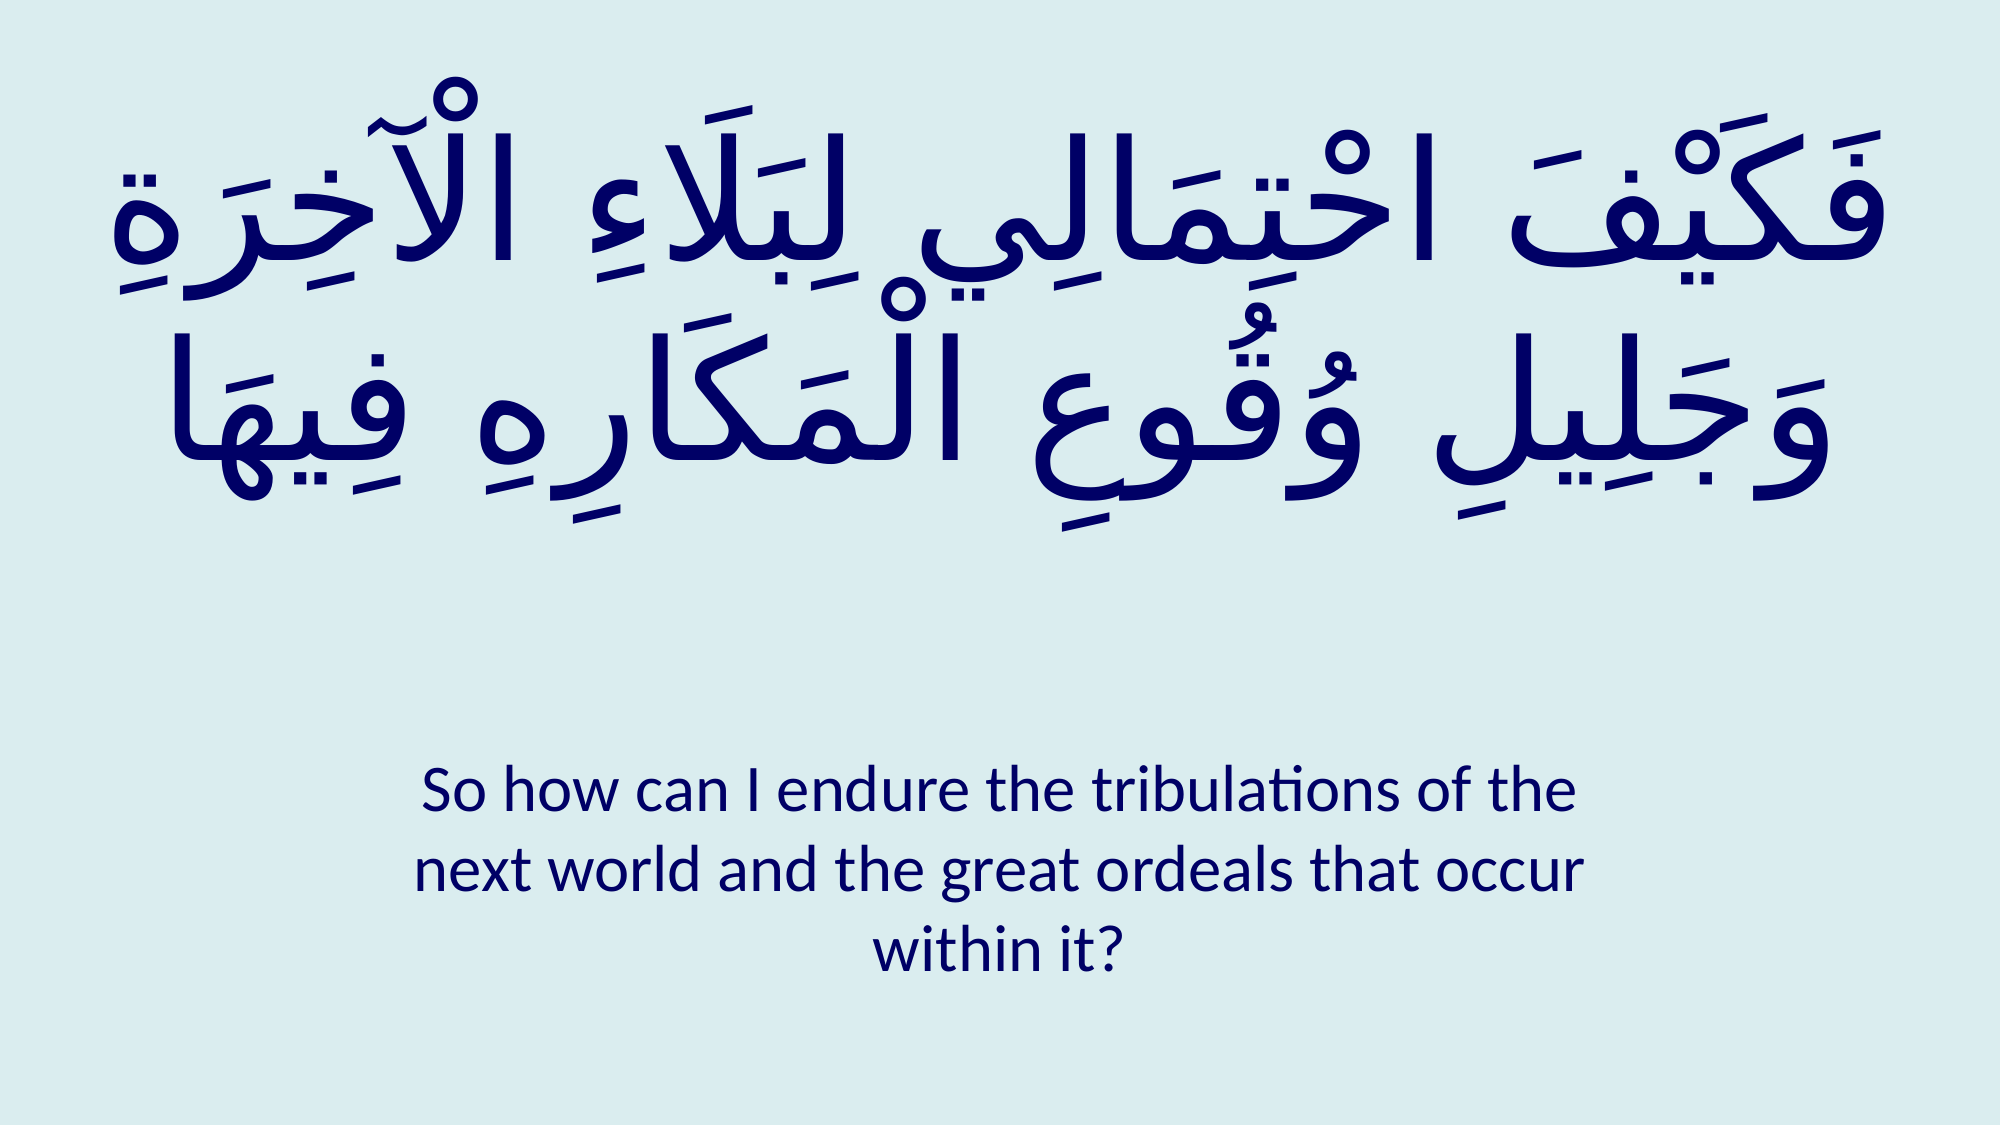

# فَكَیْفَ احْتِمَالِي لِبَلَاءِ الْآخِرَةِ وَجَلِيلِ وُقُوعِ الْمَكَارِهِ فِیهَا
So how can I endure the tribulations of the next world and the great ordeals that occur within it?